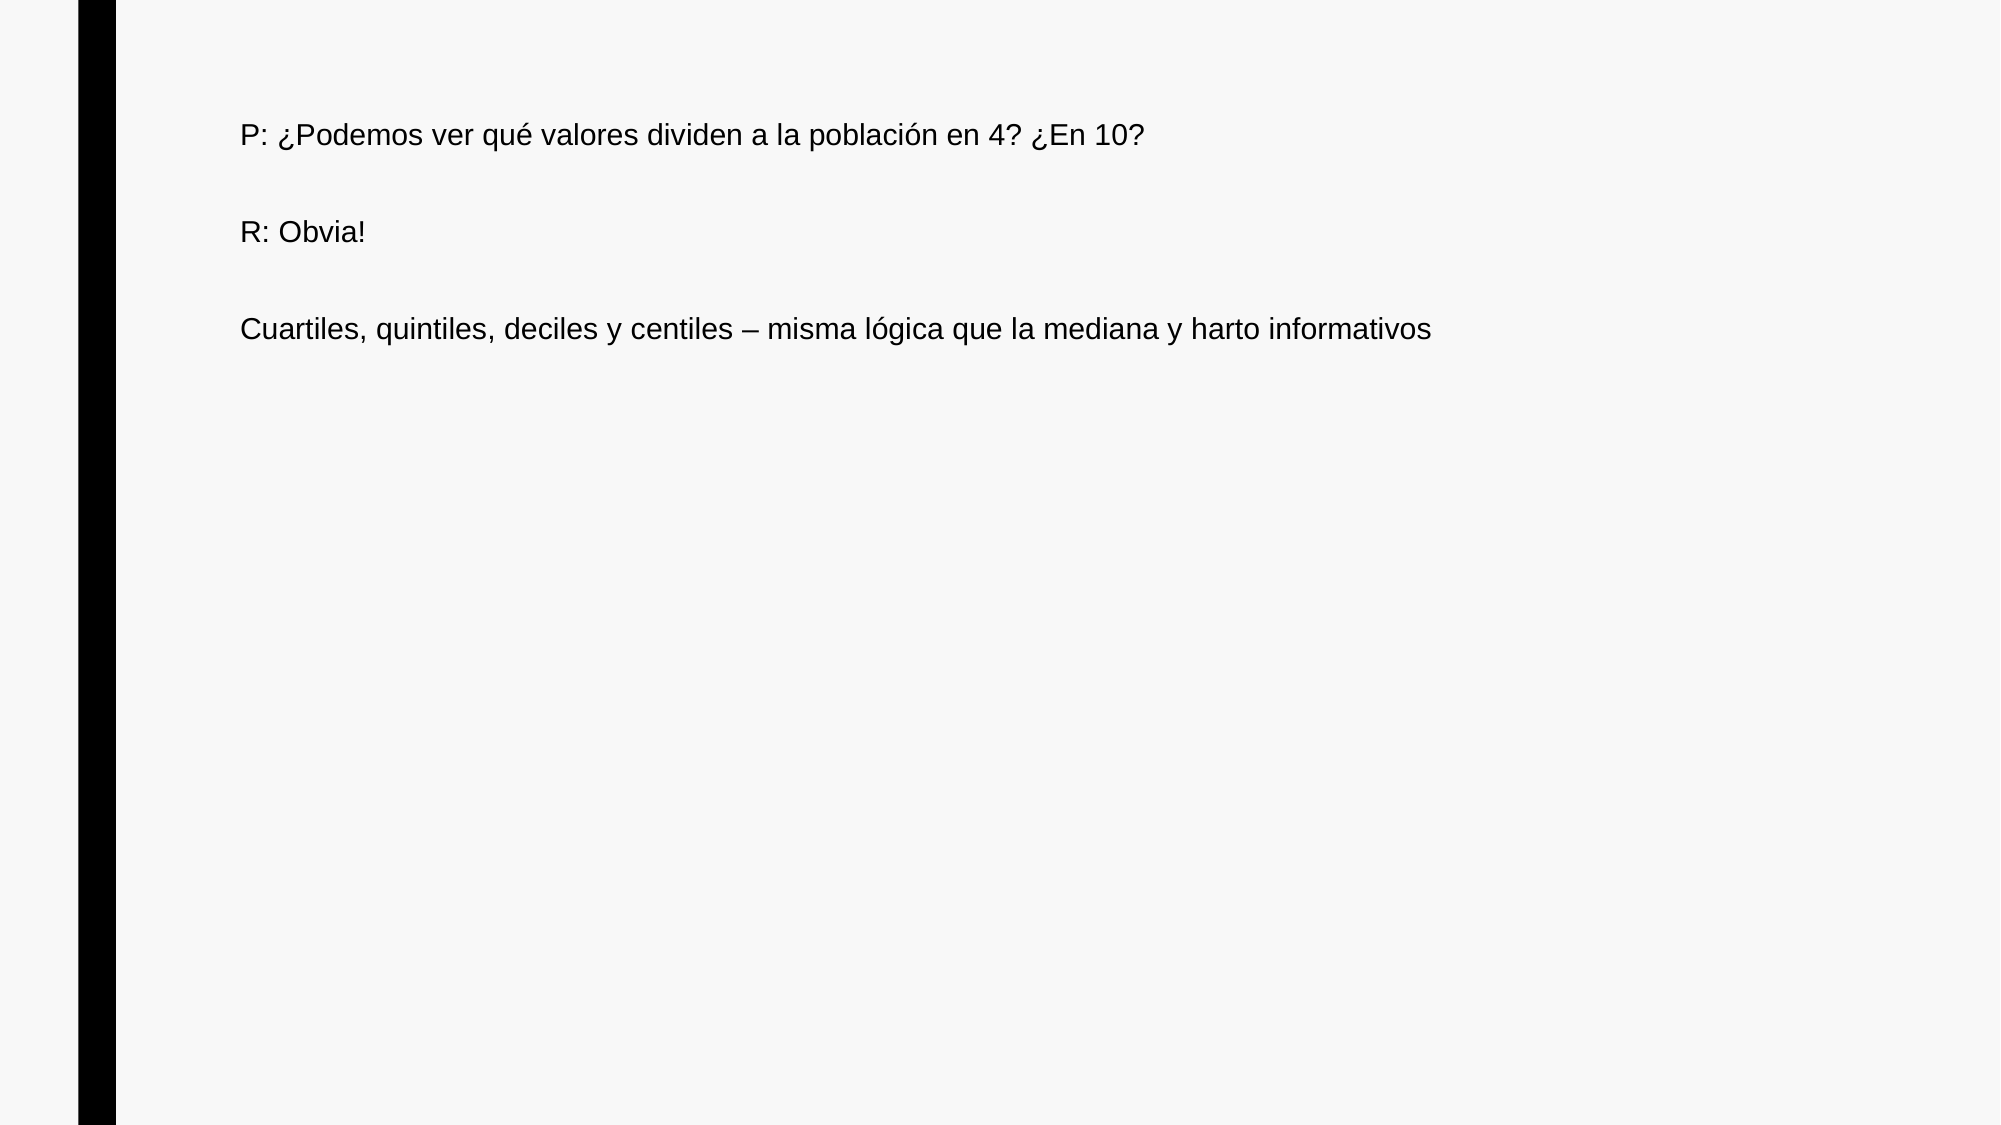

# P: ¿Podemos ver qué valores dividen a la población en 4? ¿En 10? R: Obvia! Cuartiles, quintiles, deciles y centiles – misma lógica que la mediana y harto informativos